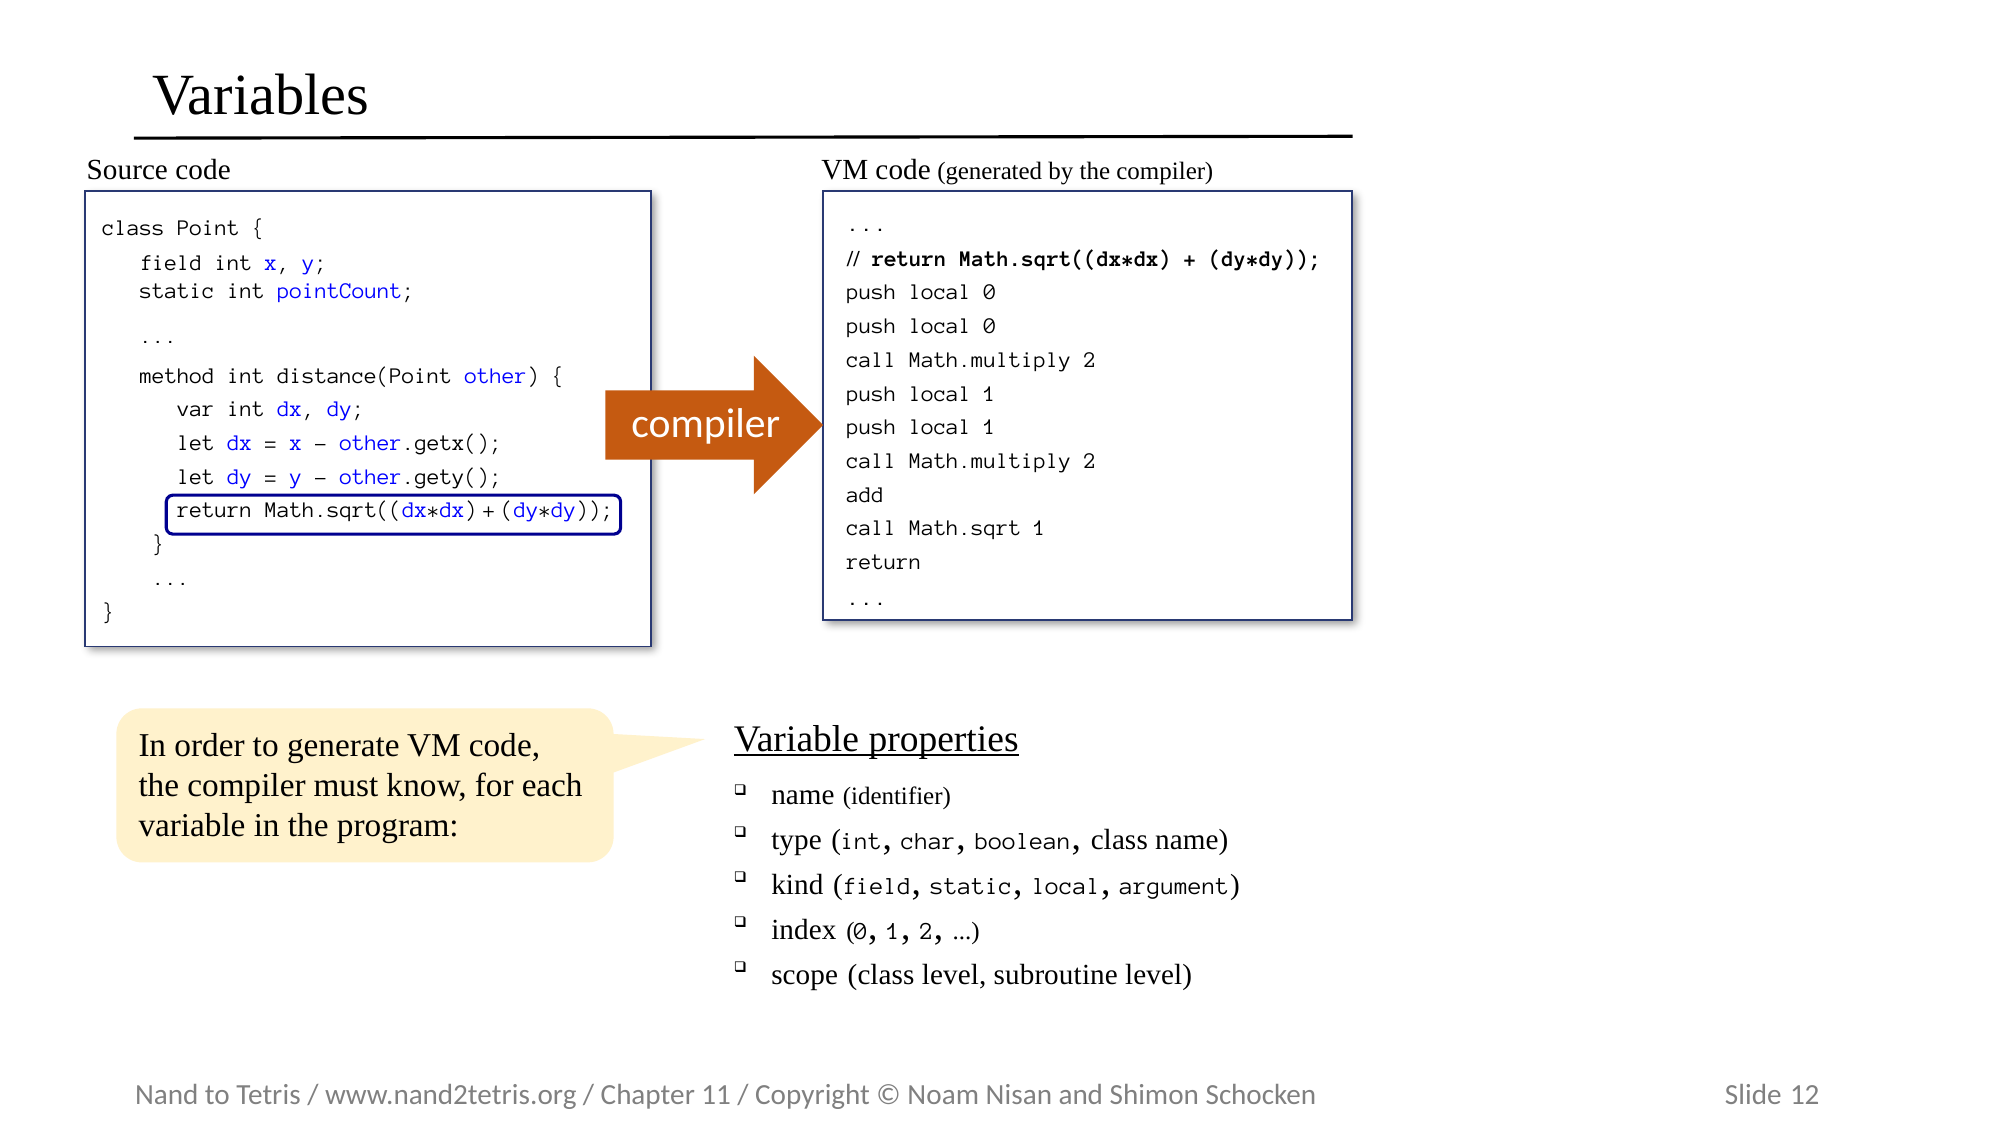

# Variables

Source code
VM code (generated by the compiler)
...
// return Math.sqrt((dx*dx) + (dy*dy));
push local 0
push local 0
call Math.multiply 2
push local 1
push local 1
call Math.multiply 2
add
call Math.sqrt 1
return
...
compiler
class Point {
   field int x, y;
   static int pointCount;
   ...
   method int distance(Point other) {
      var int dx, dy;
      let dx = x - other.getx();
      let dy = y - other.gety();
      return Math.sqrt((dx*dx) + (dy*dy));
    }
    ...
}

Variable properties
name (identifier)
type (int, char, boolean, class name)
kind (field, static, local, argument)
index (0, 1, 2, ...)
scope (class level, subroutine level)

In order to generate VM code,
the compiler must know, for each variable in the program: